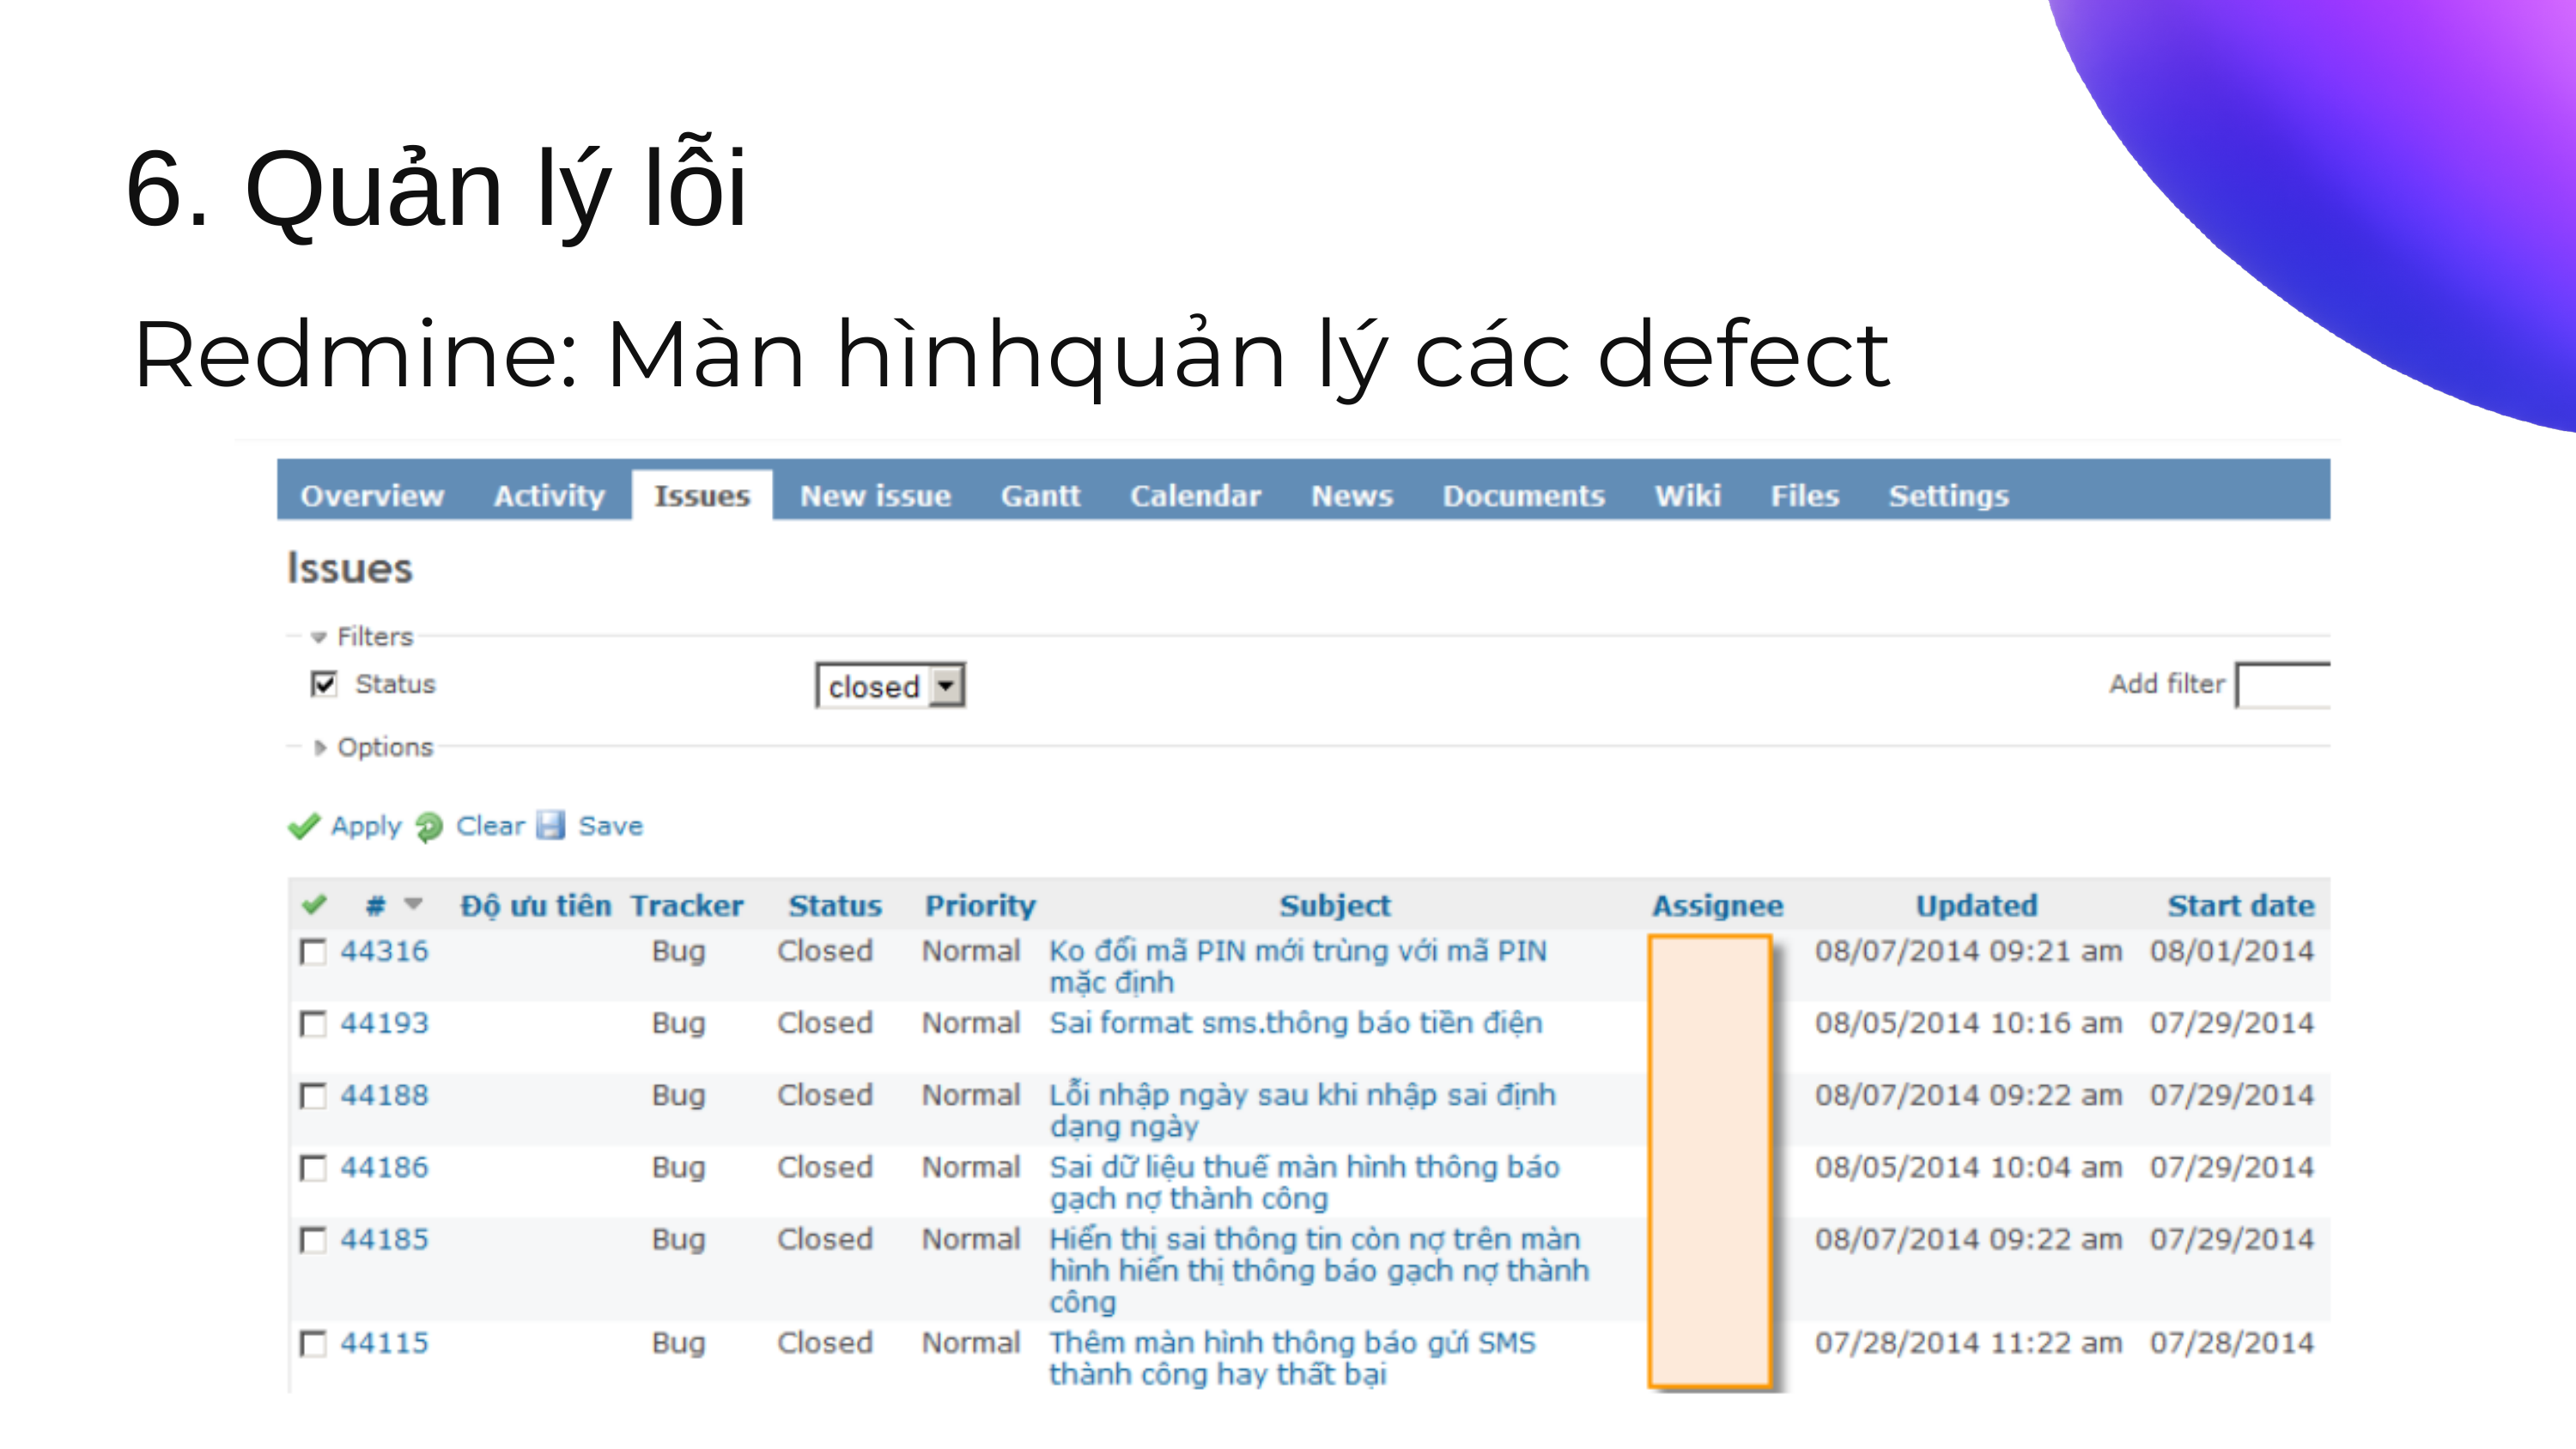

6. Quản lý lỗi
Redmine: Màn hìnhquản lý các defect